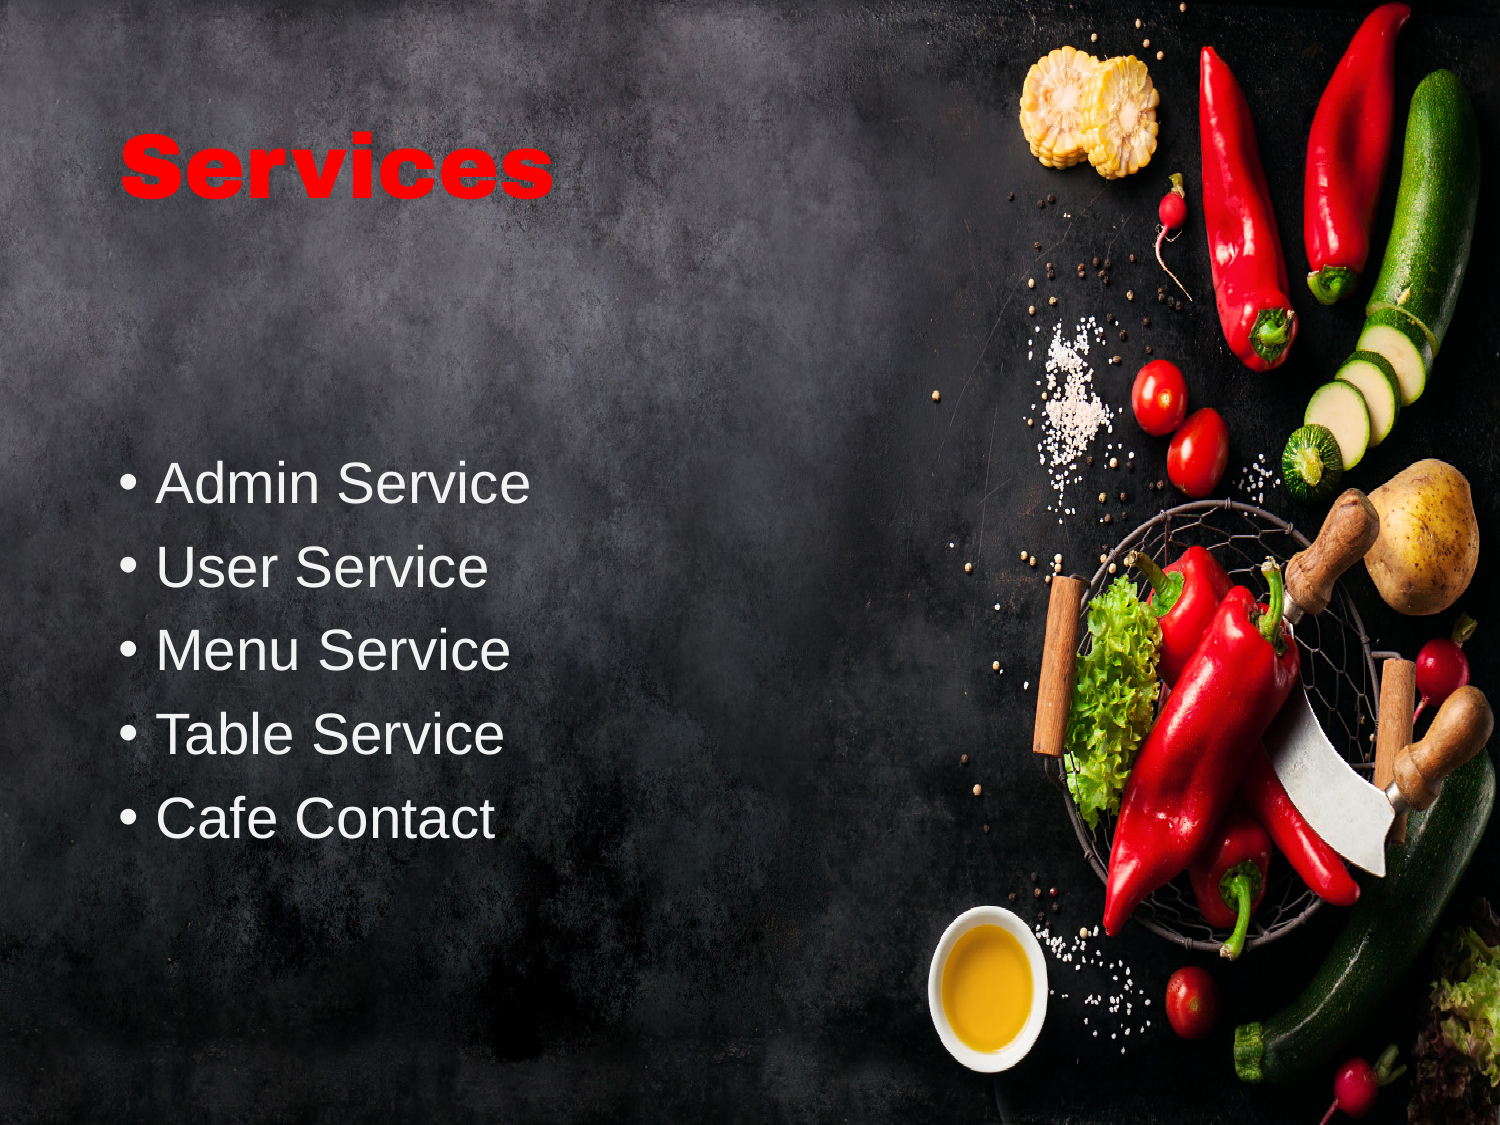

# Services
Admin Service
User Service
Menu Service
Table Service
Cafe Contact